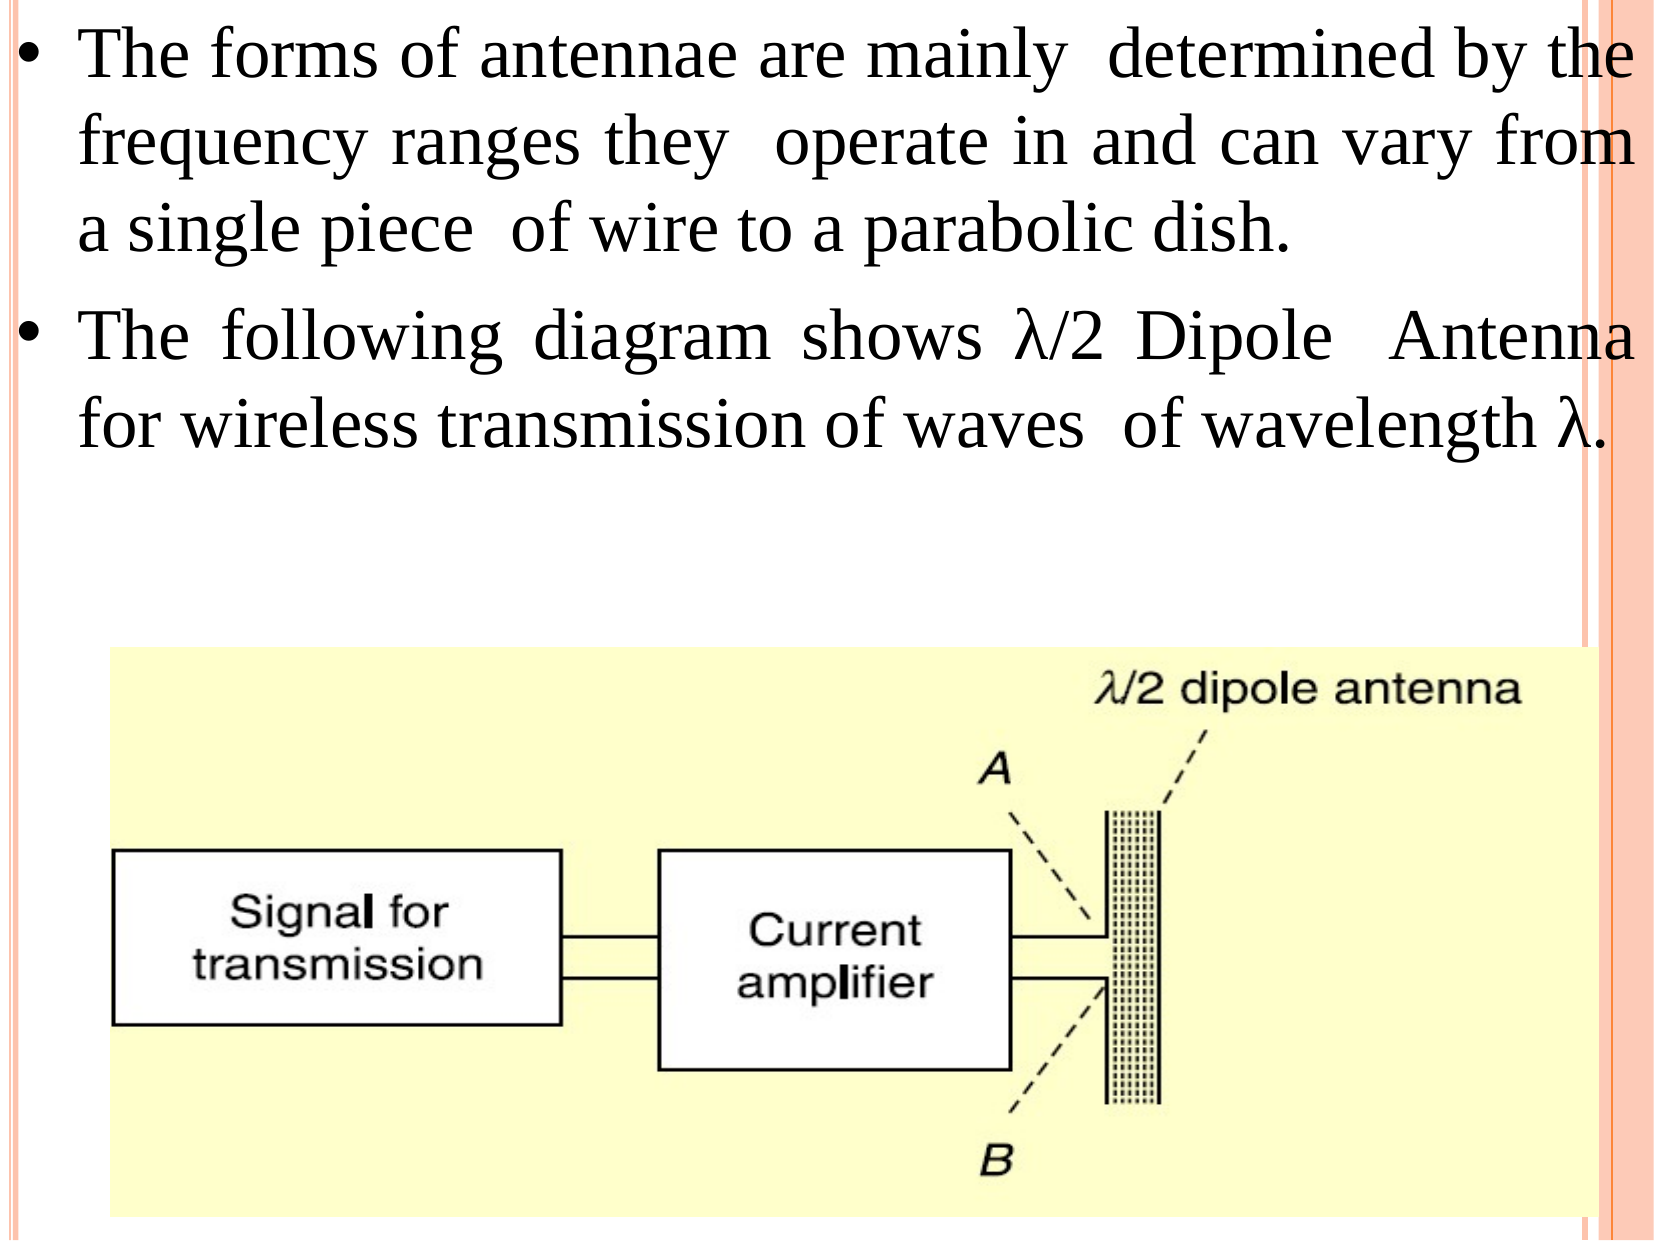

The forms of antennae are mainly  determined by the frequency ranges they  operate in and can vary from a single piece  of wire to a parabolic dish.
The following diagram shows λ/2 Dipole  Antenna for wireless transmission of waves  of wavelength λ.